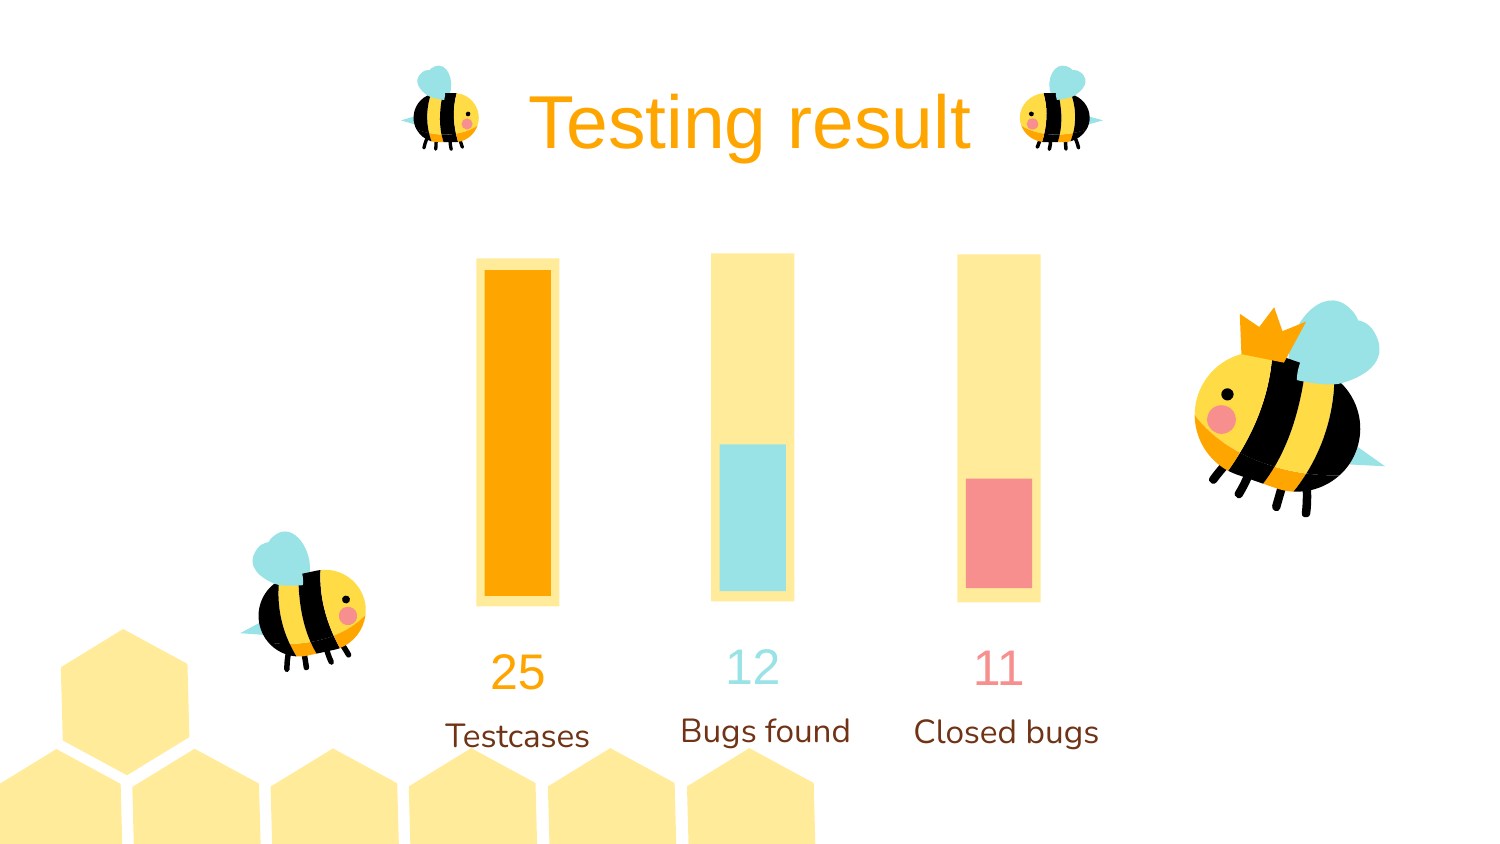

# Testing result

12
11
25
Bugs found
Closed bugs
Testcases